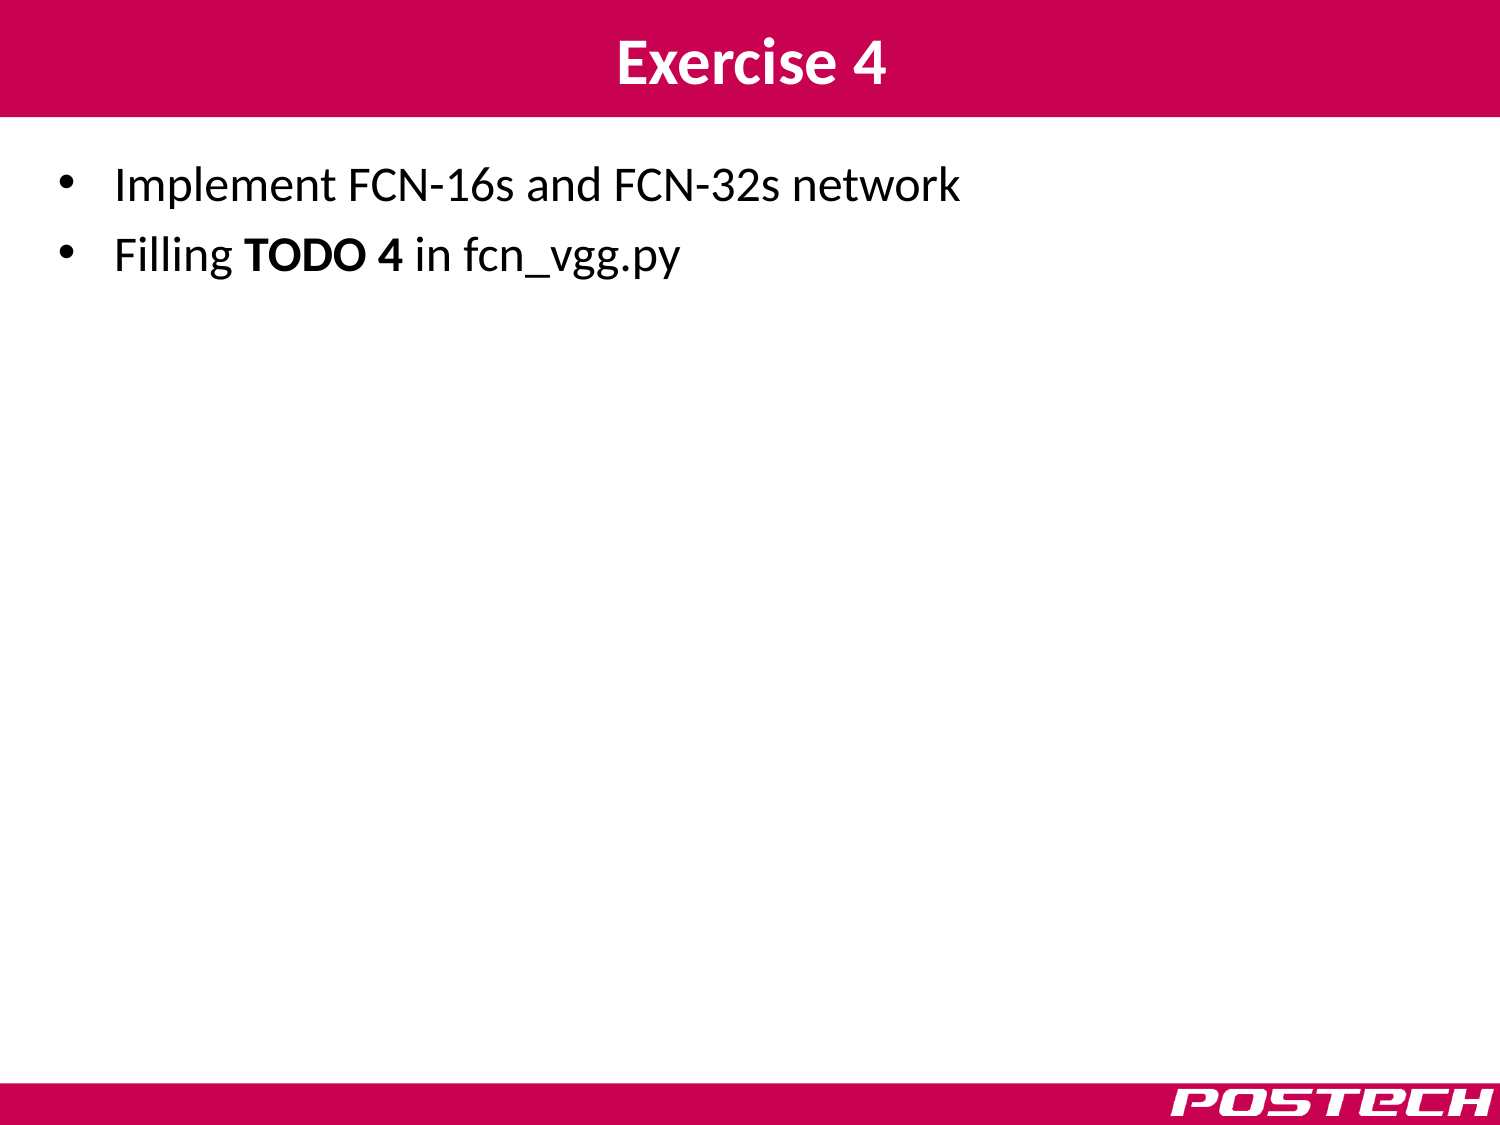

# Exercise 4
Implement FCN-16s and FCN-32s network
Filling TODO 4 in fcn_vgg.py

23